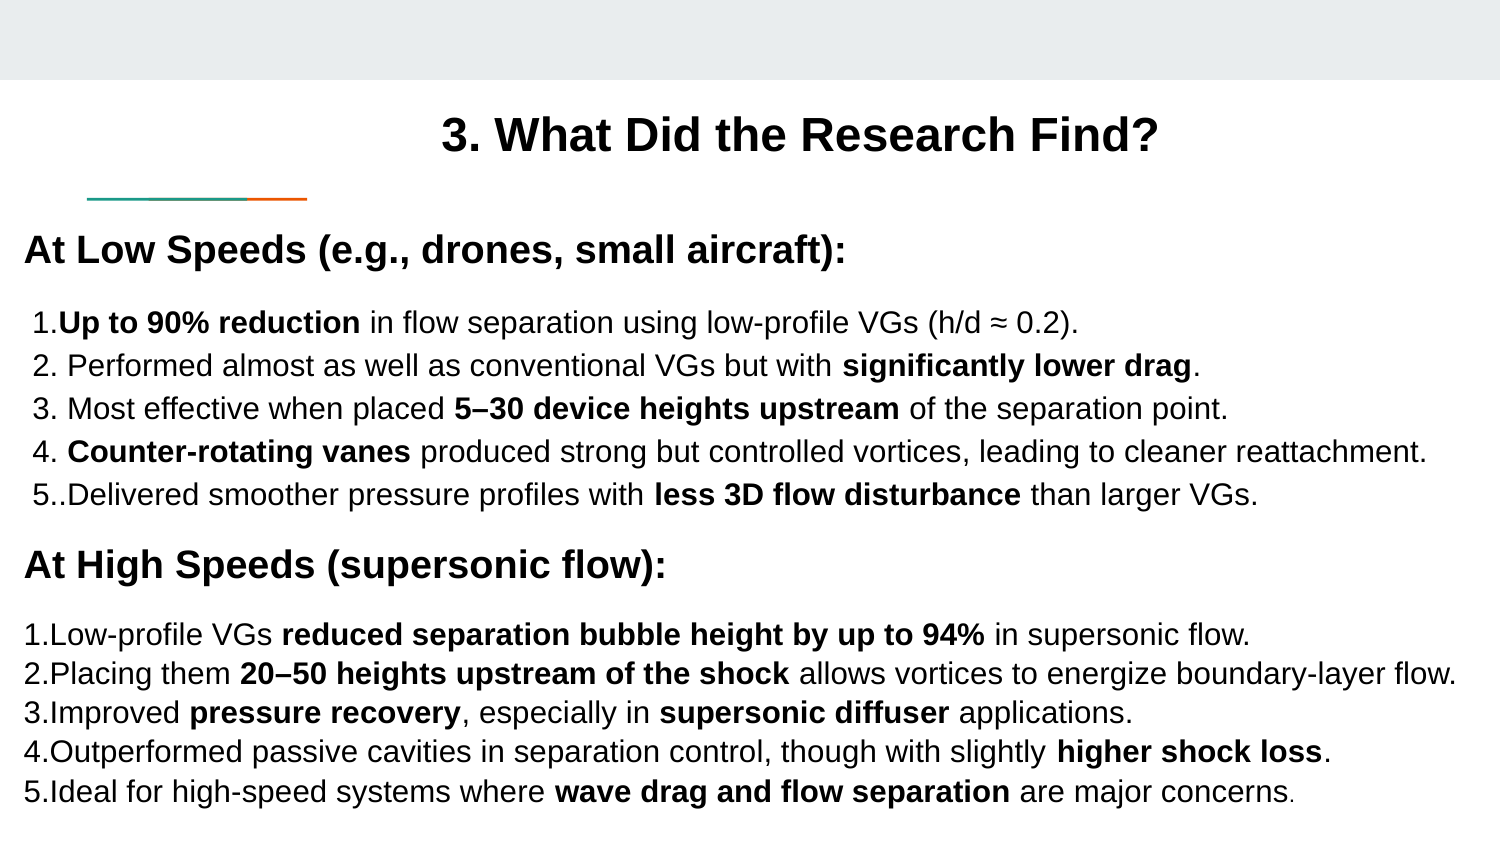

# 3. What Did the Research Find?
At Low Speeds (e.g., drones, small aircraft):
 1.Up to 90% reduction in flow separation using low-profile VGs (h/d ≈ 0.2).
 2. Performed almost as well as conventional VGs but with significantly lower drag.
 3. Most effective when placed 5–30 device heights upstream of the separation point.
 4. Counter-rotating vanes produced strong but controlled vortices, leading to cleaner reattachment.
 5..Delivered smoother pressure profiles with less 3D flow disturbance than larger VGs.
At High Speeds (supersonic flow):
1.Low-profile VGs reduced separation bubble height by up to 94% in supersonic flow.
2.Placing them 20–50 heights upstream of the shock allows vortices to energize boundary-layer flow.
3.Improved pressure recovery, especially in supersonic diffuser applications.
4.Outperformed passive cavities in separation control, though with slightly higher shock loss.
5.Ideal for high-speed systems where wave drag and flow separation are major concerns.